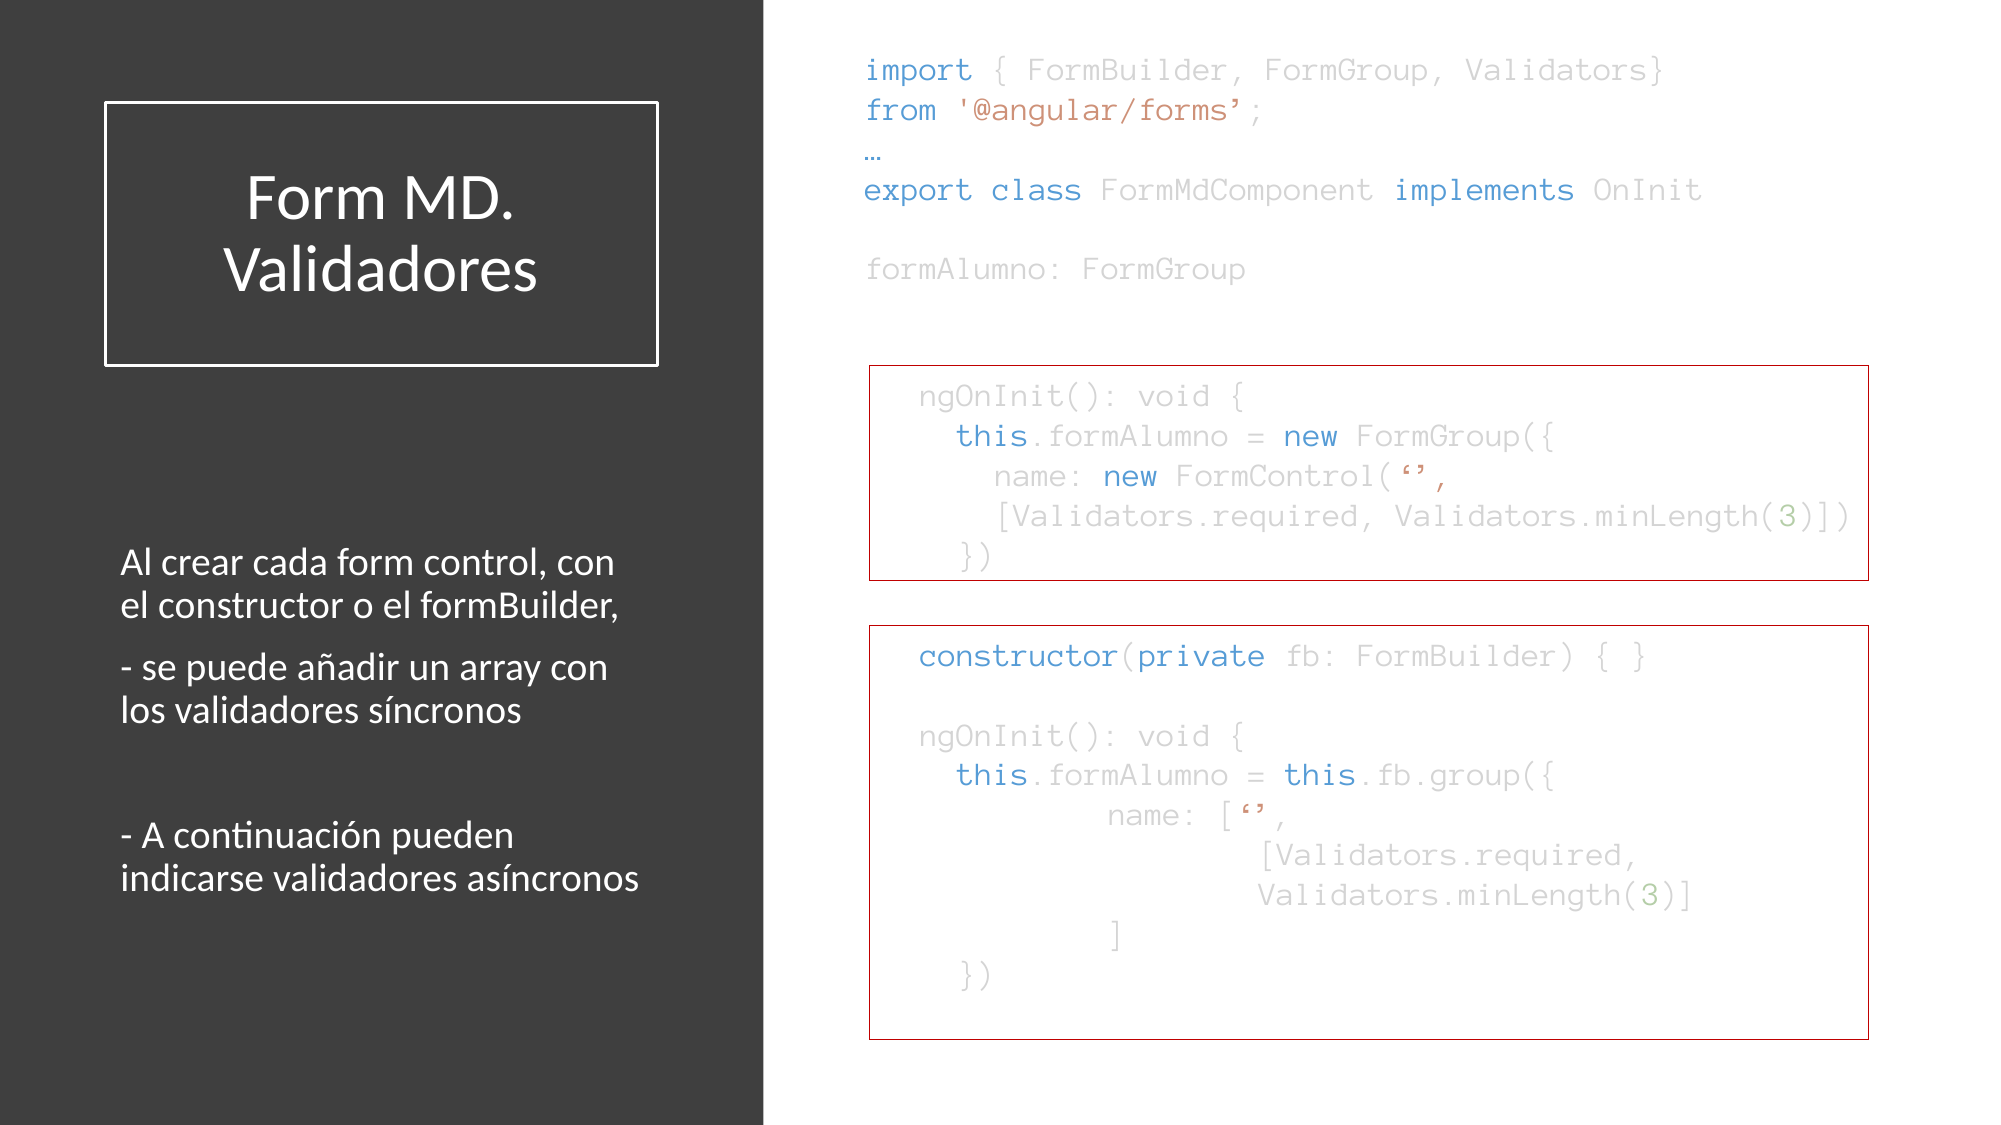

import { FormBuilder, FormGroup, Validators}
from '@angular/forms’;
…
export class FormMdComponent implements OnInit

formAlumno: FormGroup
# Form MD. Validadores
  ngOnInit(): void {
    this.formAlumno = new FormGroup({
  name: new FormControl(‘’,
  [Validators.required, Validators.minLength(3)])
})

Al crear cada form control, con el constructor o el formBuilder,
- se puede añadir un array con los validadores síncronos

- A continuación pueden indicarse validadores asíncronos

  constructor(private fb: FormBuilder) { }

  ngOnInit(): void {
    this.formAlumno = this.fb.group({
	name: [‘’,
		[Validators.required,
		Validators.minLength(3)]
	]
})